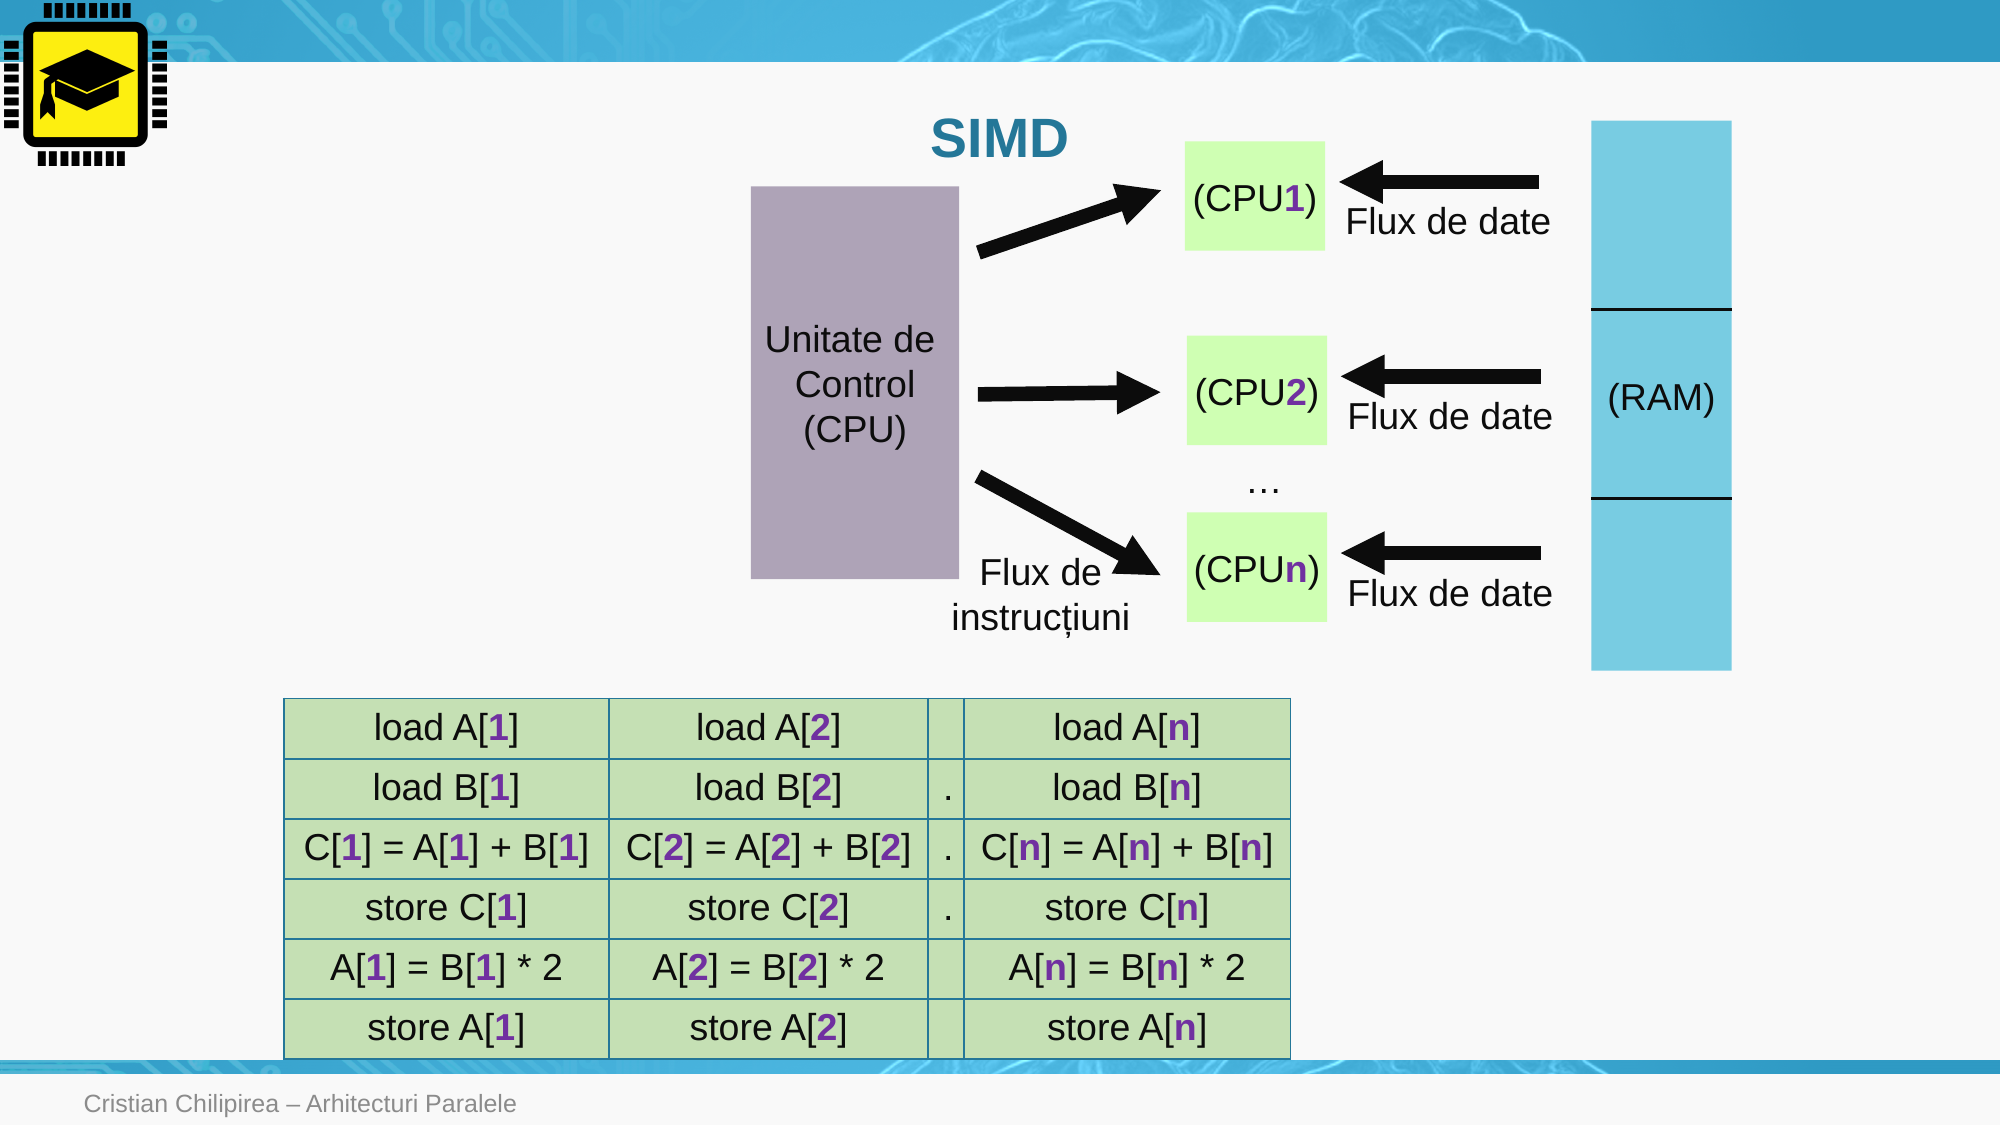

# SIMD
(RAM)
(CPU1)
Unitate de
Control
(CPU)
Flux de date
(CPU2)
Flux de date
…
(CPUn)
Flux de
instrucțiuni
Flux de date
| load A[1] | load A[2] |  | load A[n] |
| --- | --- | --- | --- |
| load B[1] | load B[2] | . | load B[n] |
| C[1] = A[1] + B[1] | C[2] = A[2] + B[2] | . | C[n] = A[n] + B[n] |
| store C[1] | store C[2] | . | store C[n] |
| A[1] = B[1] \* 2 | A[2] = B[2] \* 2 |  | A[n] = B[n] \* 2 |
| store A[1] | store A[2] |  | store A[n] |
Cristian Chilipirea – Arhitecturi Paralele